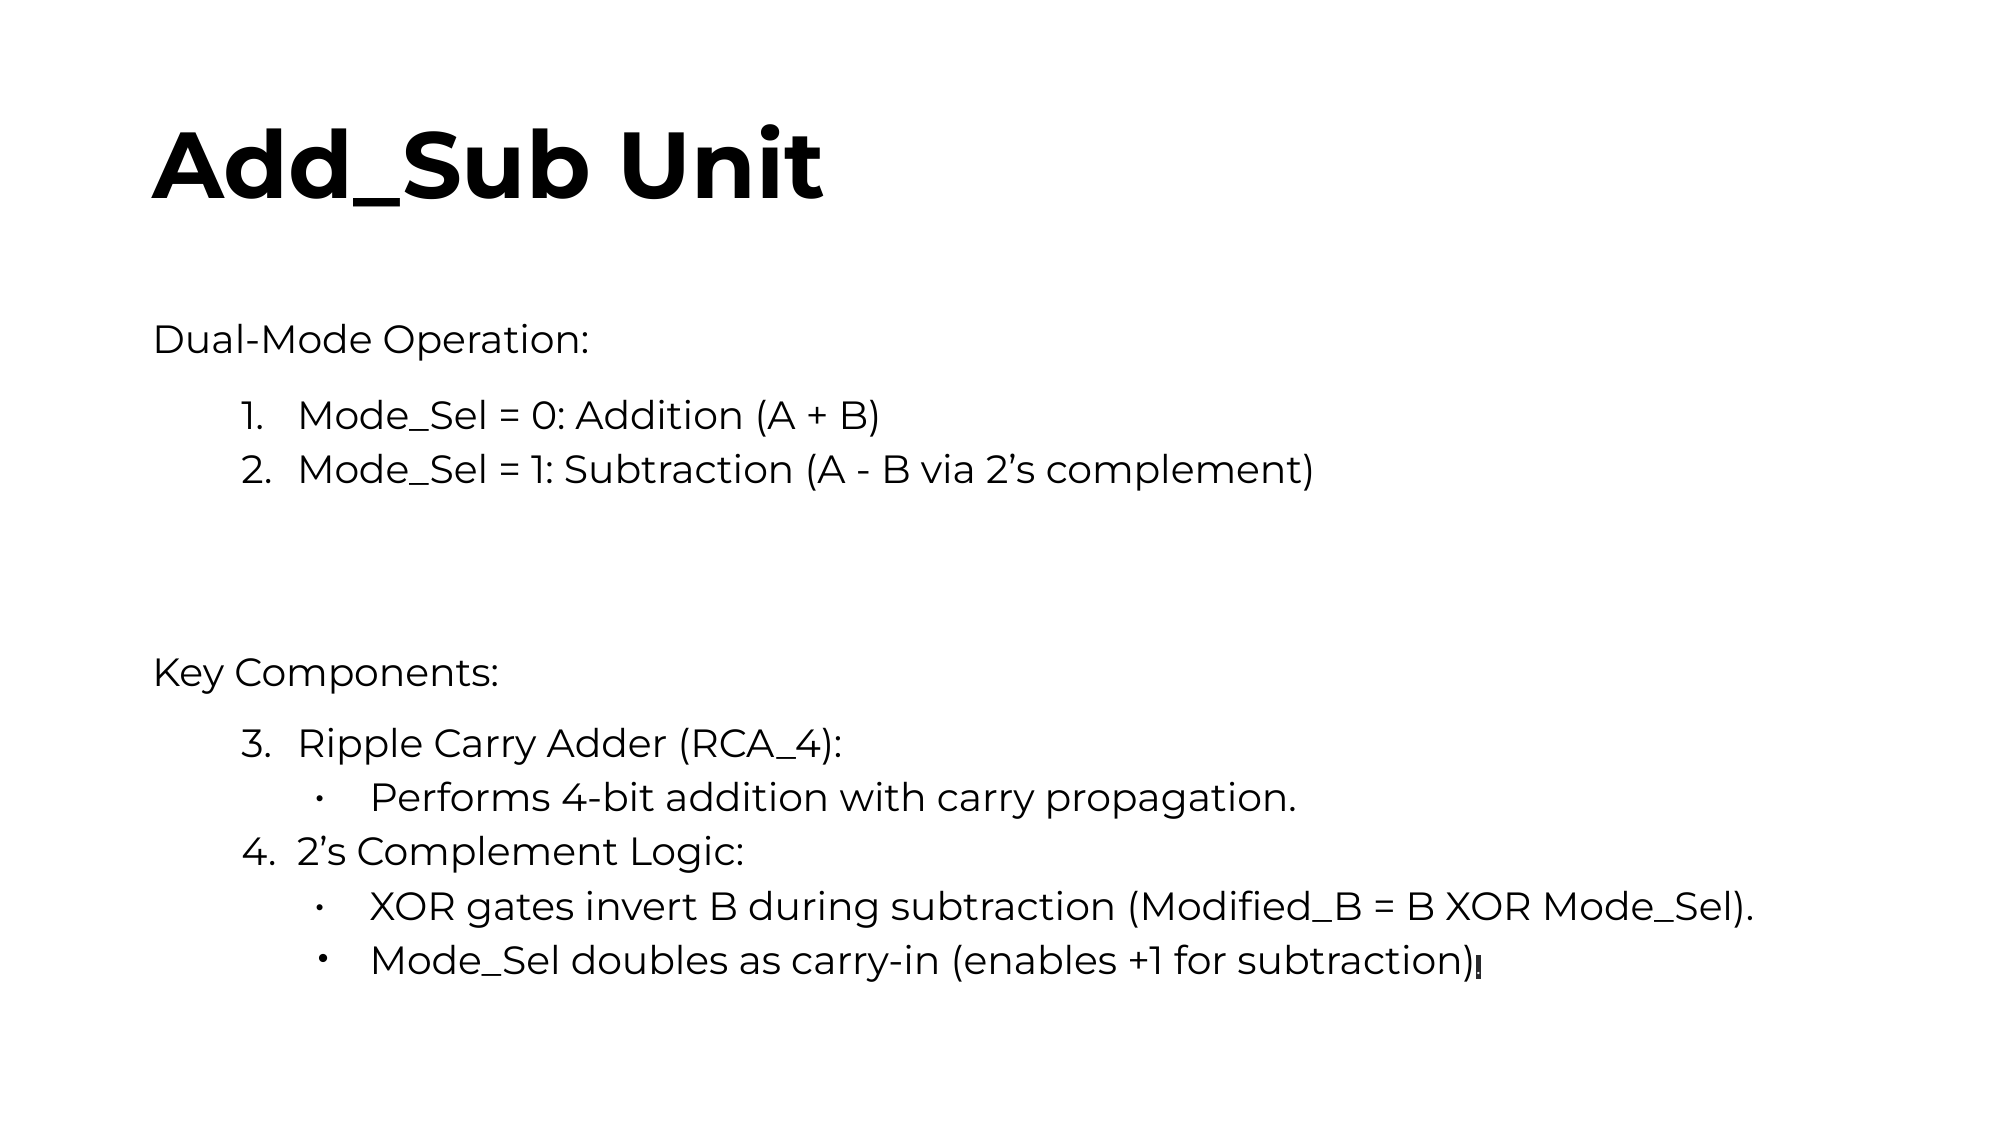

# Add_Sub Unit
Dual-Mode Operation:
Mode_Sel = 0: Addition (A + B)
Mode_Sel = 1: Subtraction (A - B via 2’s complement)

Key Components:
Ripple Carry Adder (RCA_4):
Performs 4-bit addition with carry propagation.
2’s Complement Logic:
XOR gates invert B during subtraction (Modified_B = B XOR Mode_Sel).
Mode_Sel doubles as carry-in (enables +1 for subtraction).